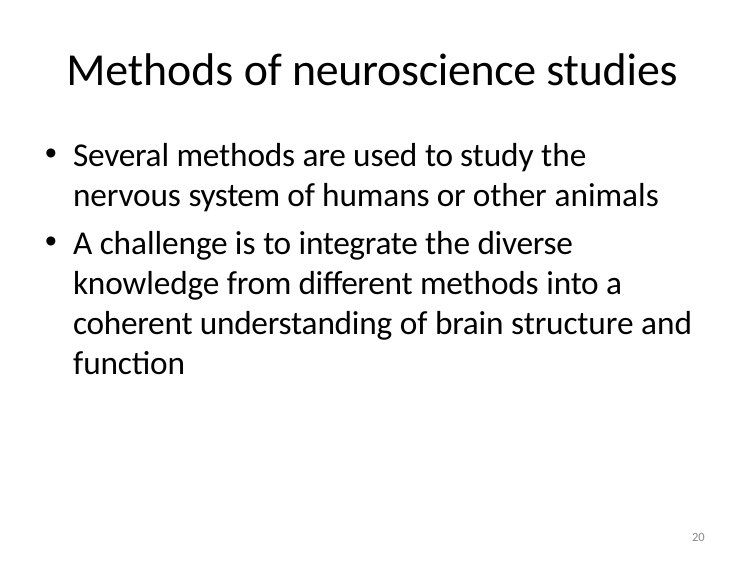

# Methods of neuroscience studies
Several methods are used to study the  nervous system of humans or other animals
A challenge is to integrate the diverse  knowledge from different methods into a  coherent understanding of brain structure and  function
20